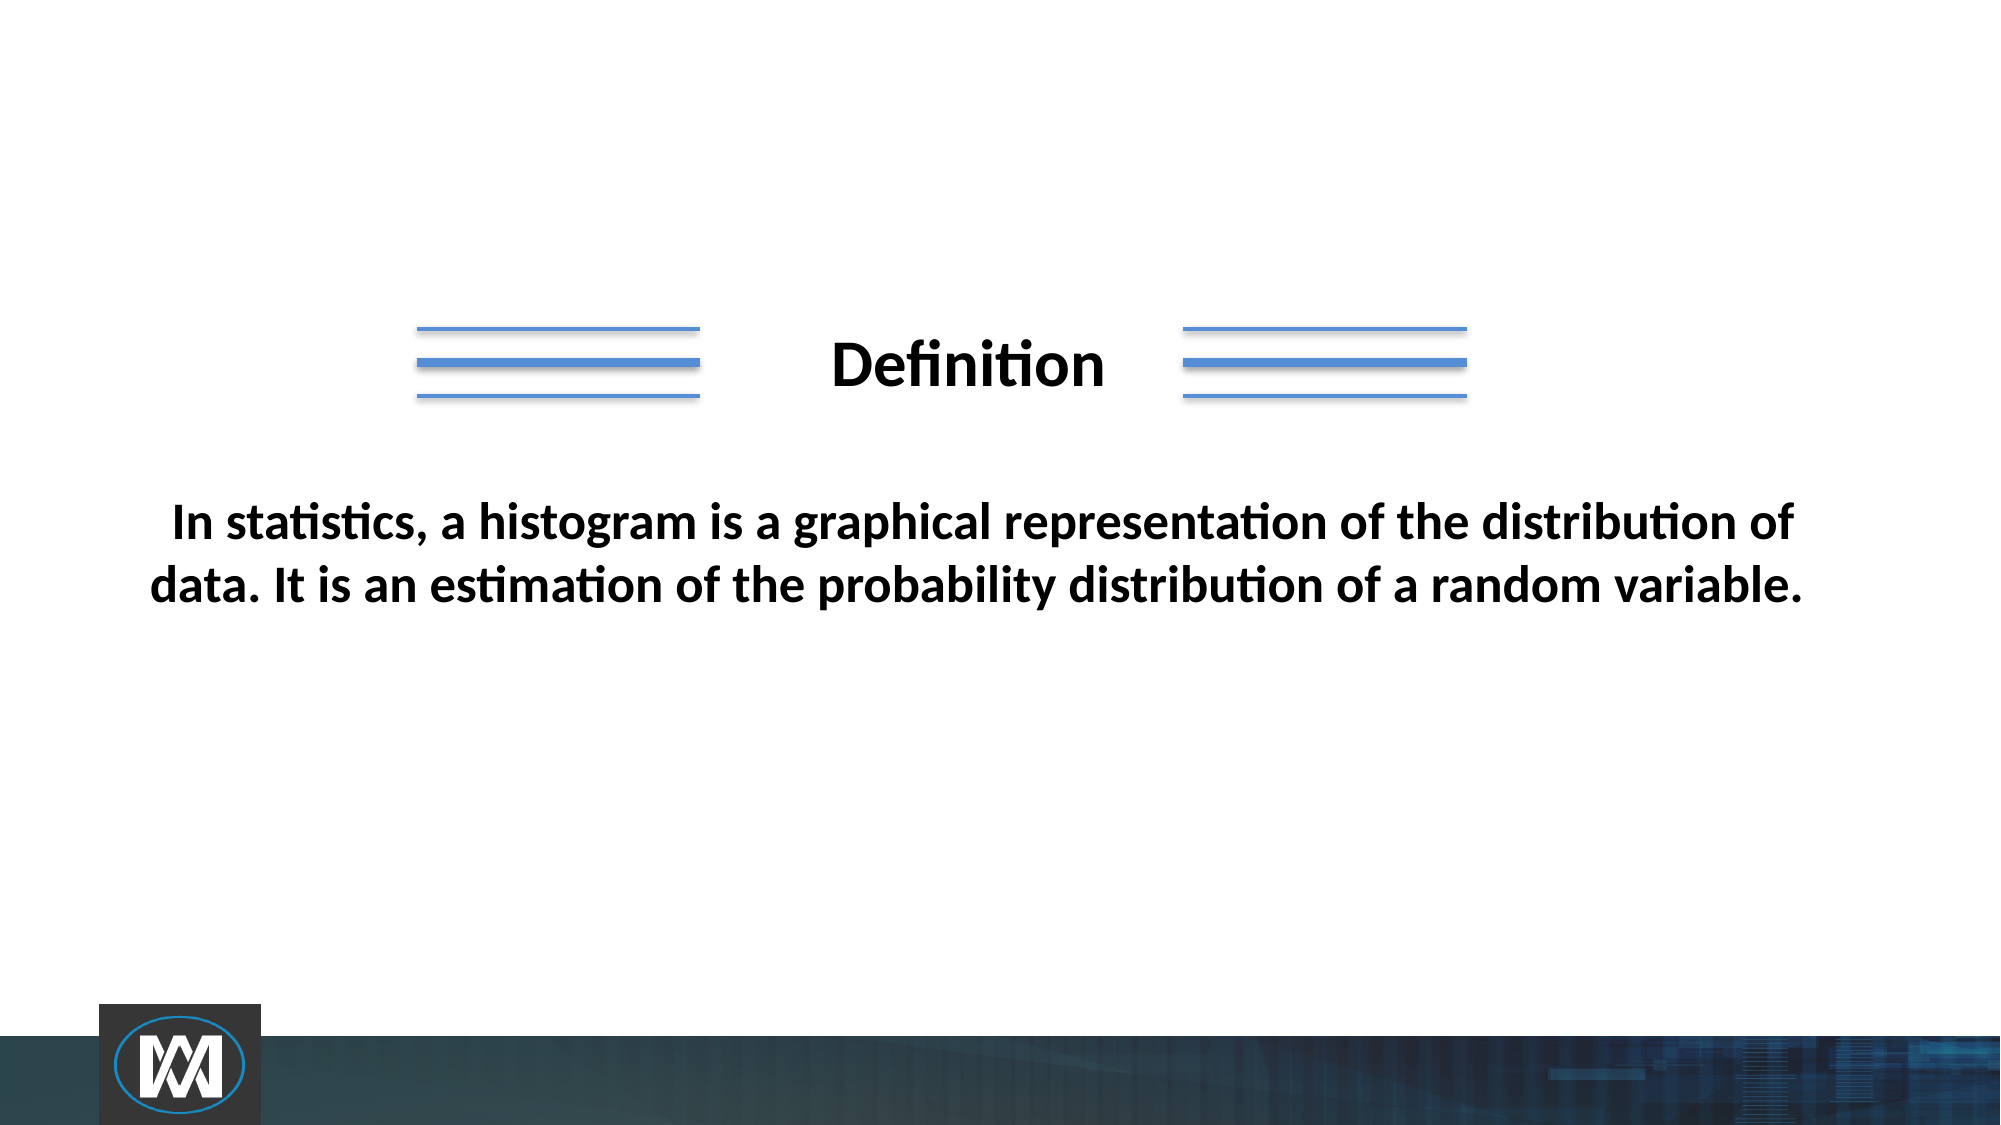

# In statistics, a histogram is a graphical representation of the distribution of data. It is an estimation of the probability distribution of a random variable.